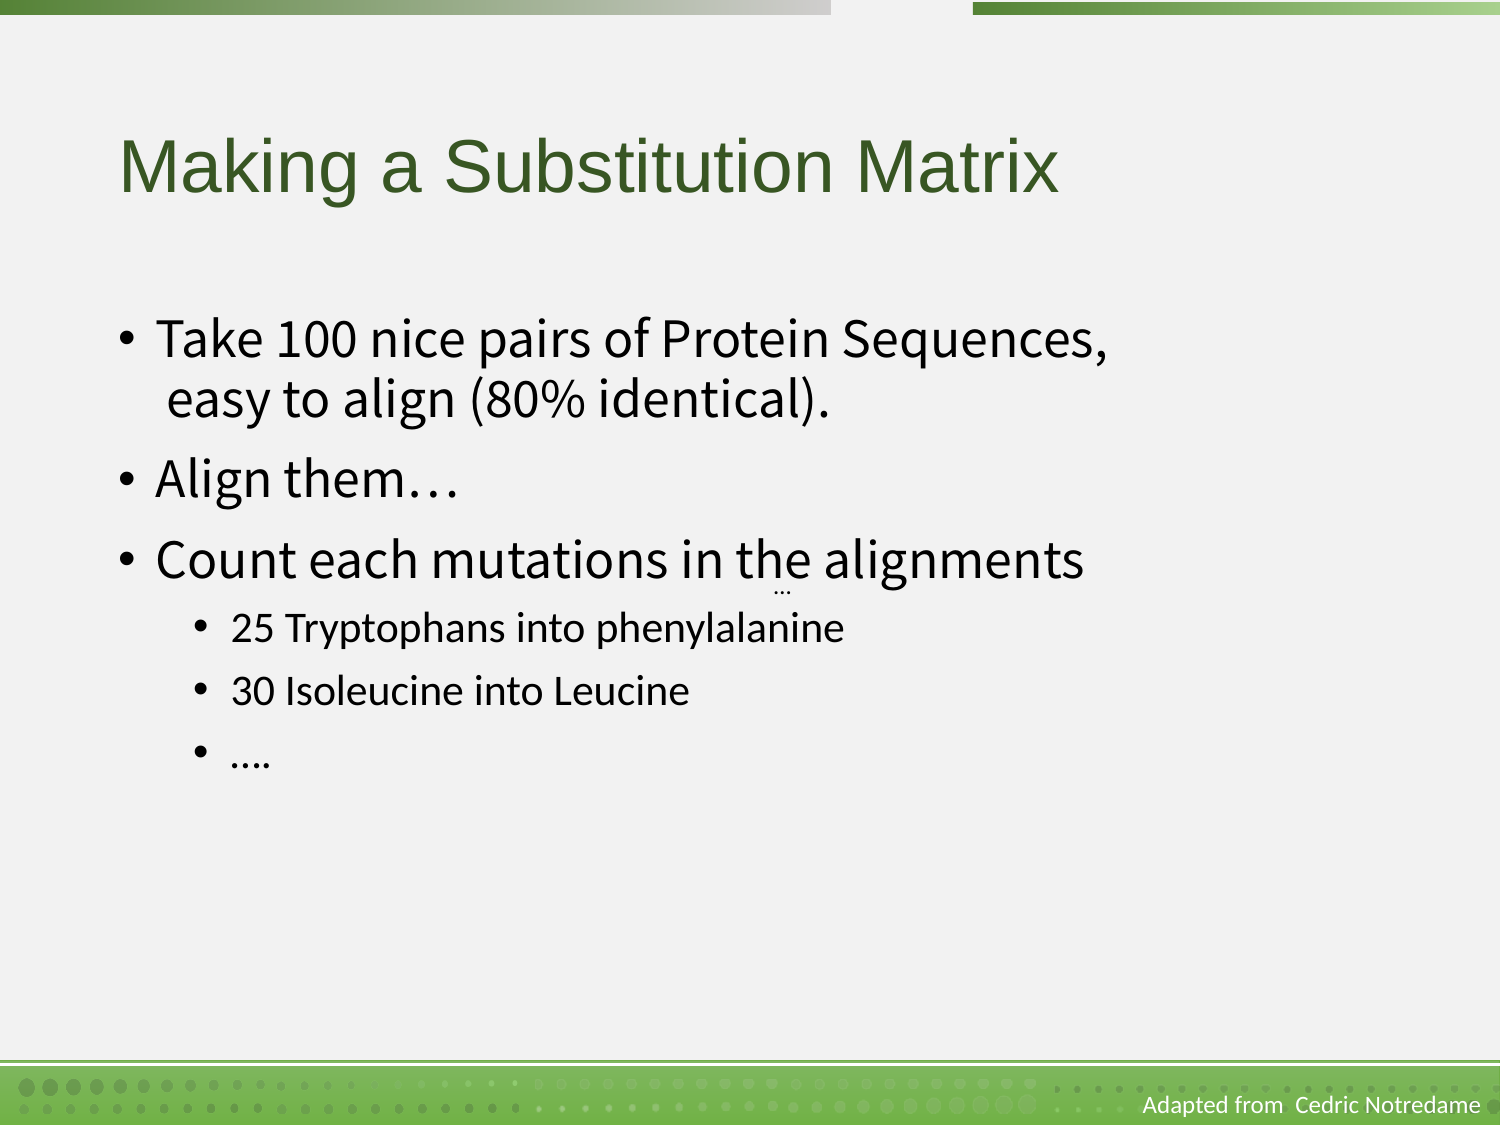

# Making a Substitution Matrix
Take 100 nice pairs of Protein Sequences,
 easy to align (80% identical).
Align them…
Count each mutations in the alignments
25 Tryptophans into phenylalanine
30 Isoleucine into Leucine
….
…

Adapted from  Cedric Notredame